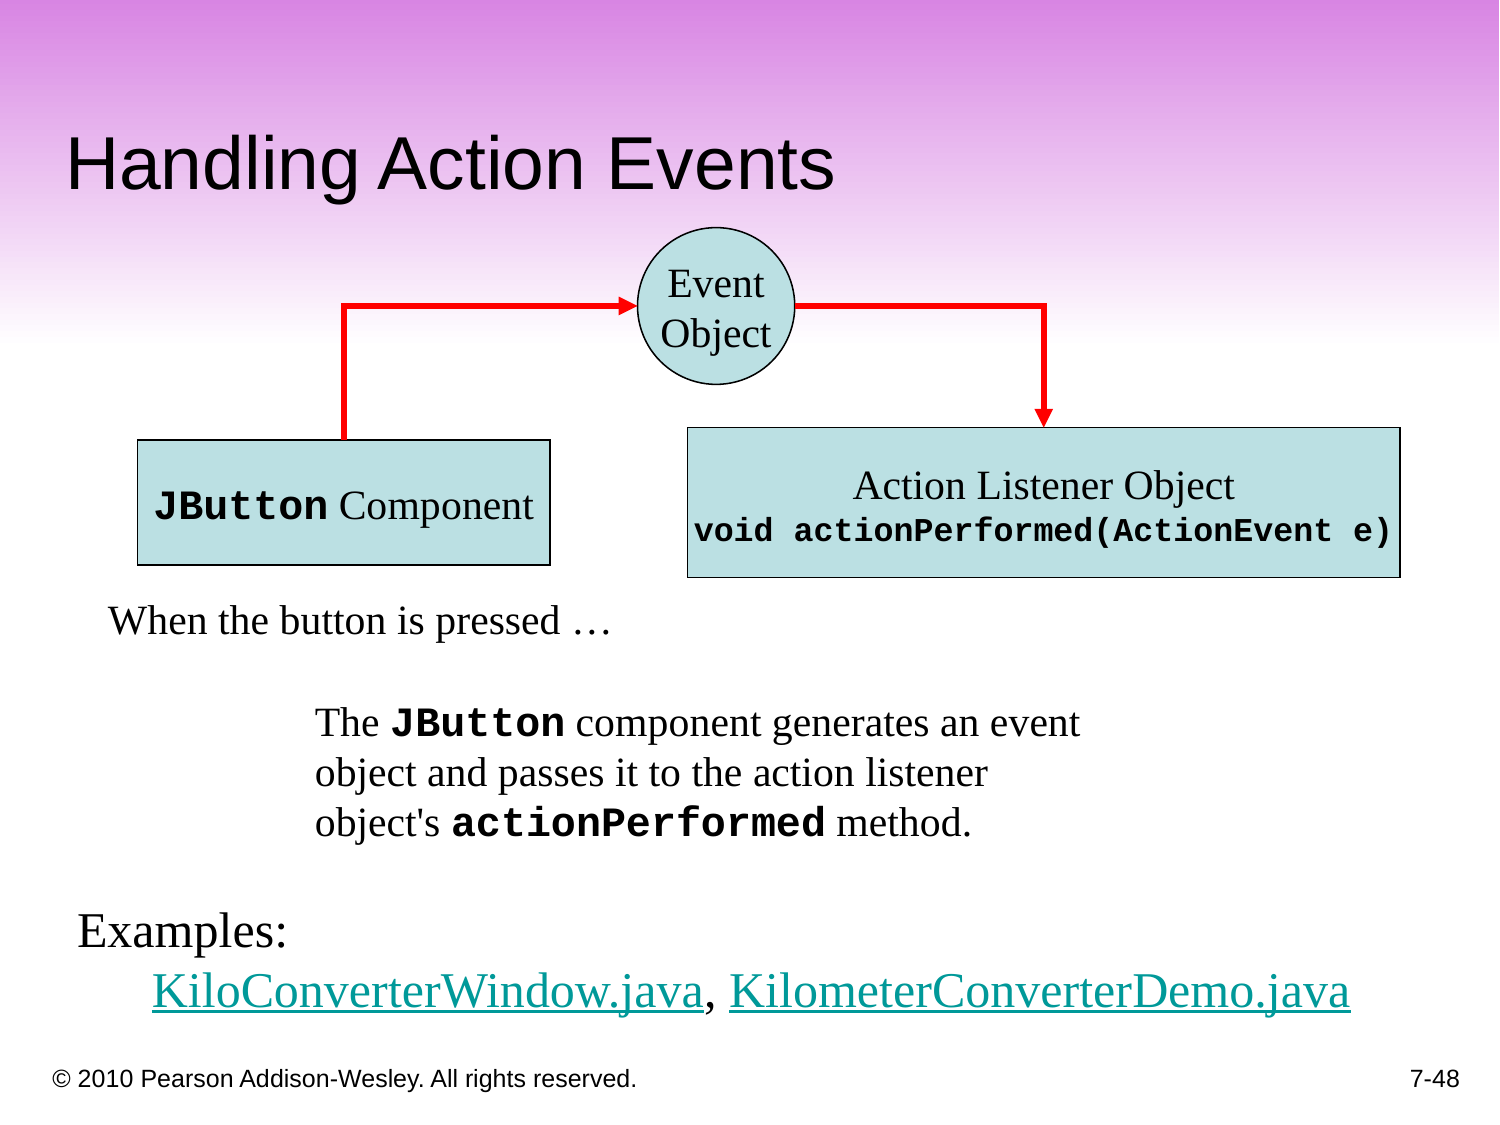

Handling Action Events
Event
Object
Action Listener Object
void actionPerformed(ActionEvent e)
JButton Component
When the button is pressed …
The JButton component generates an event object and passes it to the action listener object's actionPerformed method.
Examples:
	KiloConverterWindow.java, KilometerConverterDemo.java
7-48